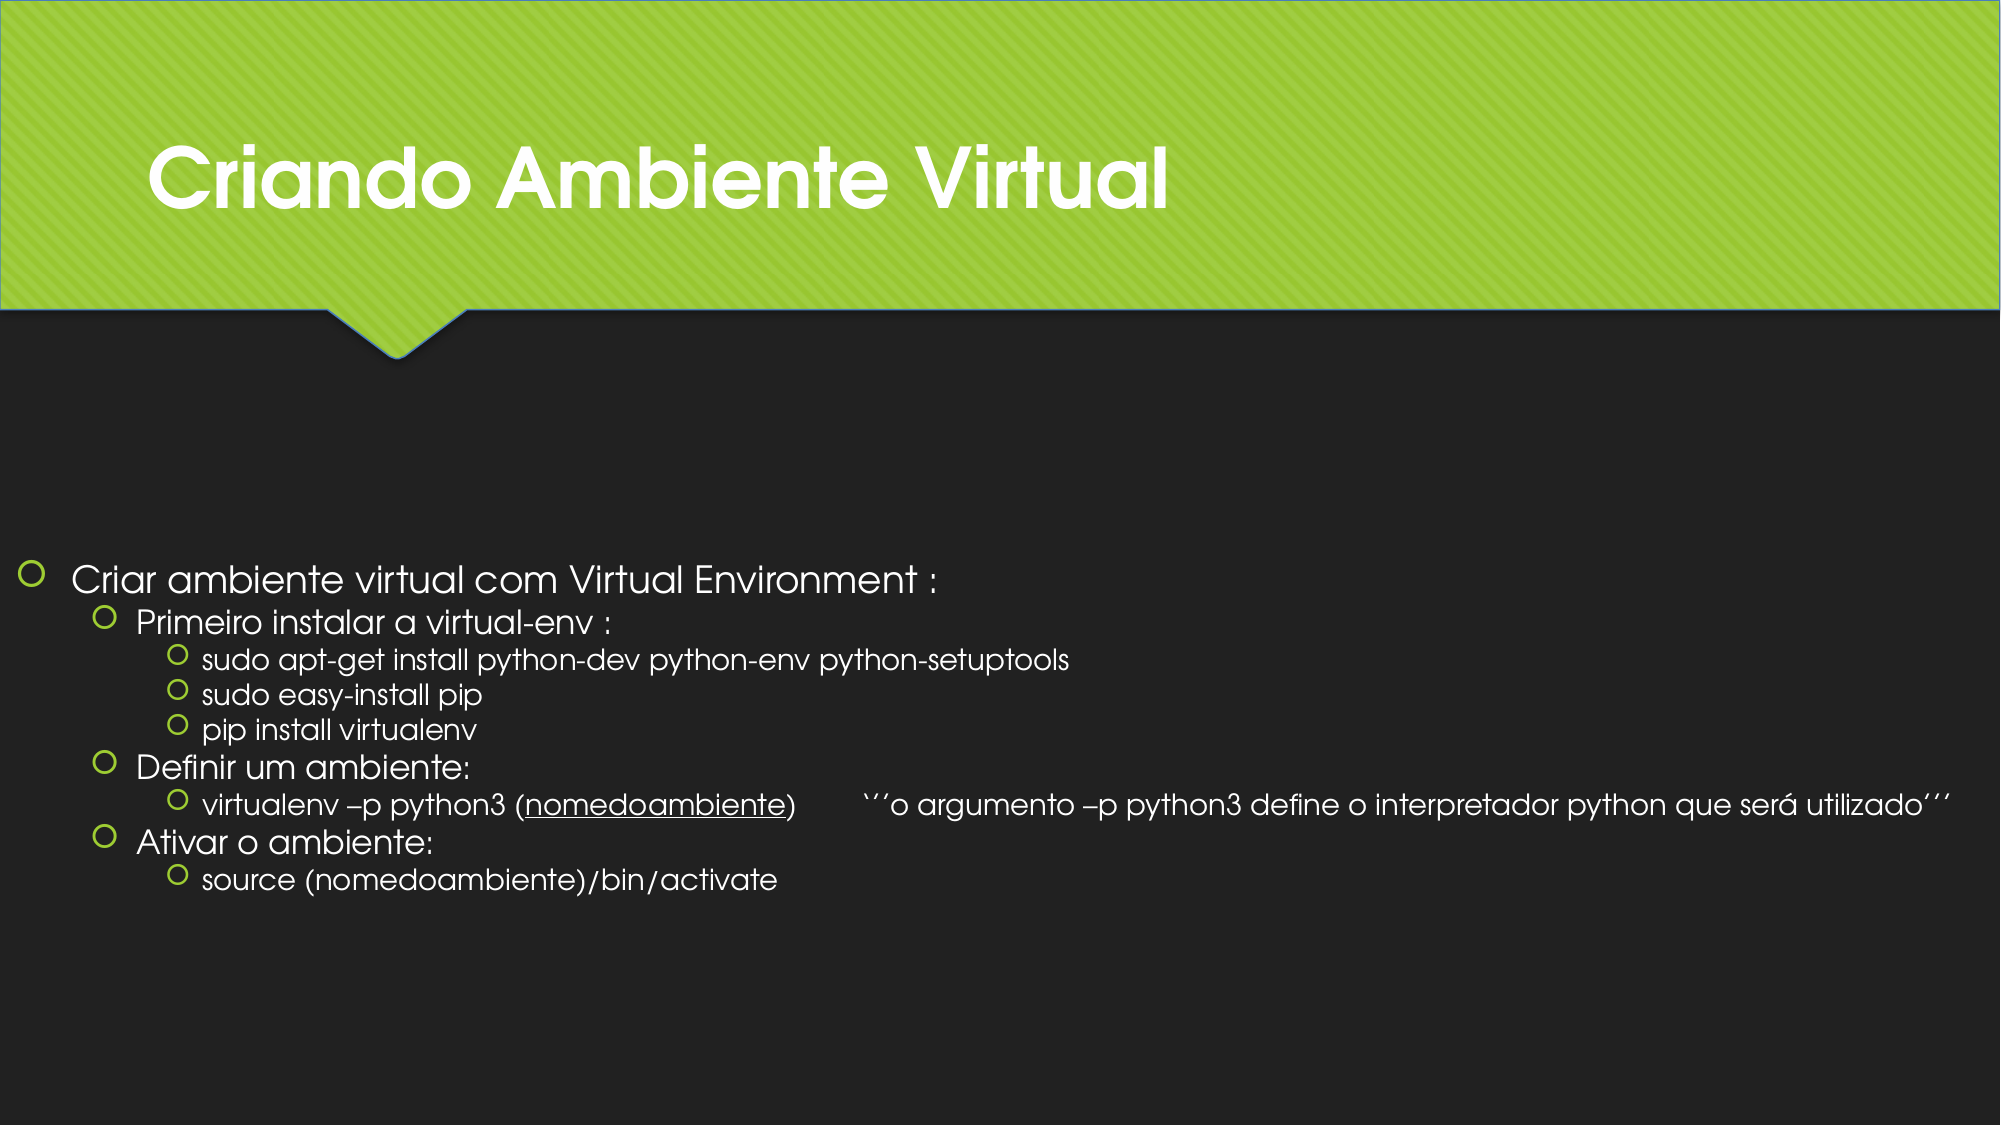

Criando Ambiente Virtual
Criar ambiente virtual com Virtual Environment :
Primeiro instalar a virtual-env :
sudo apt-get install python-dev python-env python-setuptools
sudo easy-install pip
pip install virtualenv
Definir um ambiente:
virtualenv –p python3 (nomedoambiente)        ‘’’o argumento –p python3 define o interpretador python que será utilizado’’’
Ativar o ambiente:
source (nomedoambiente)/bin/activate